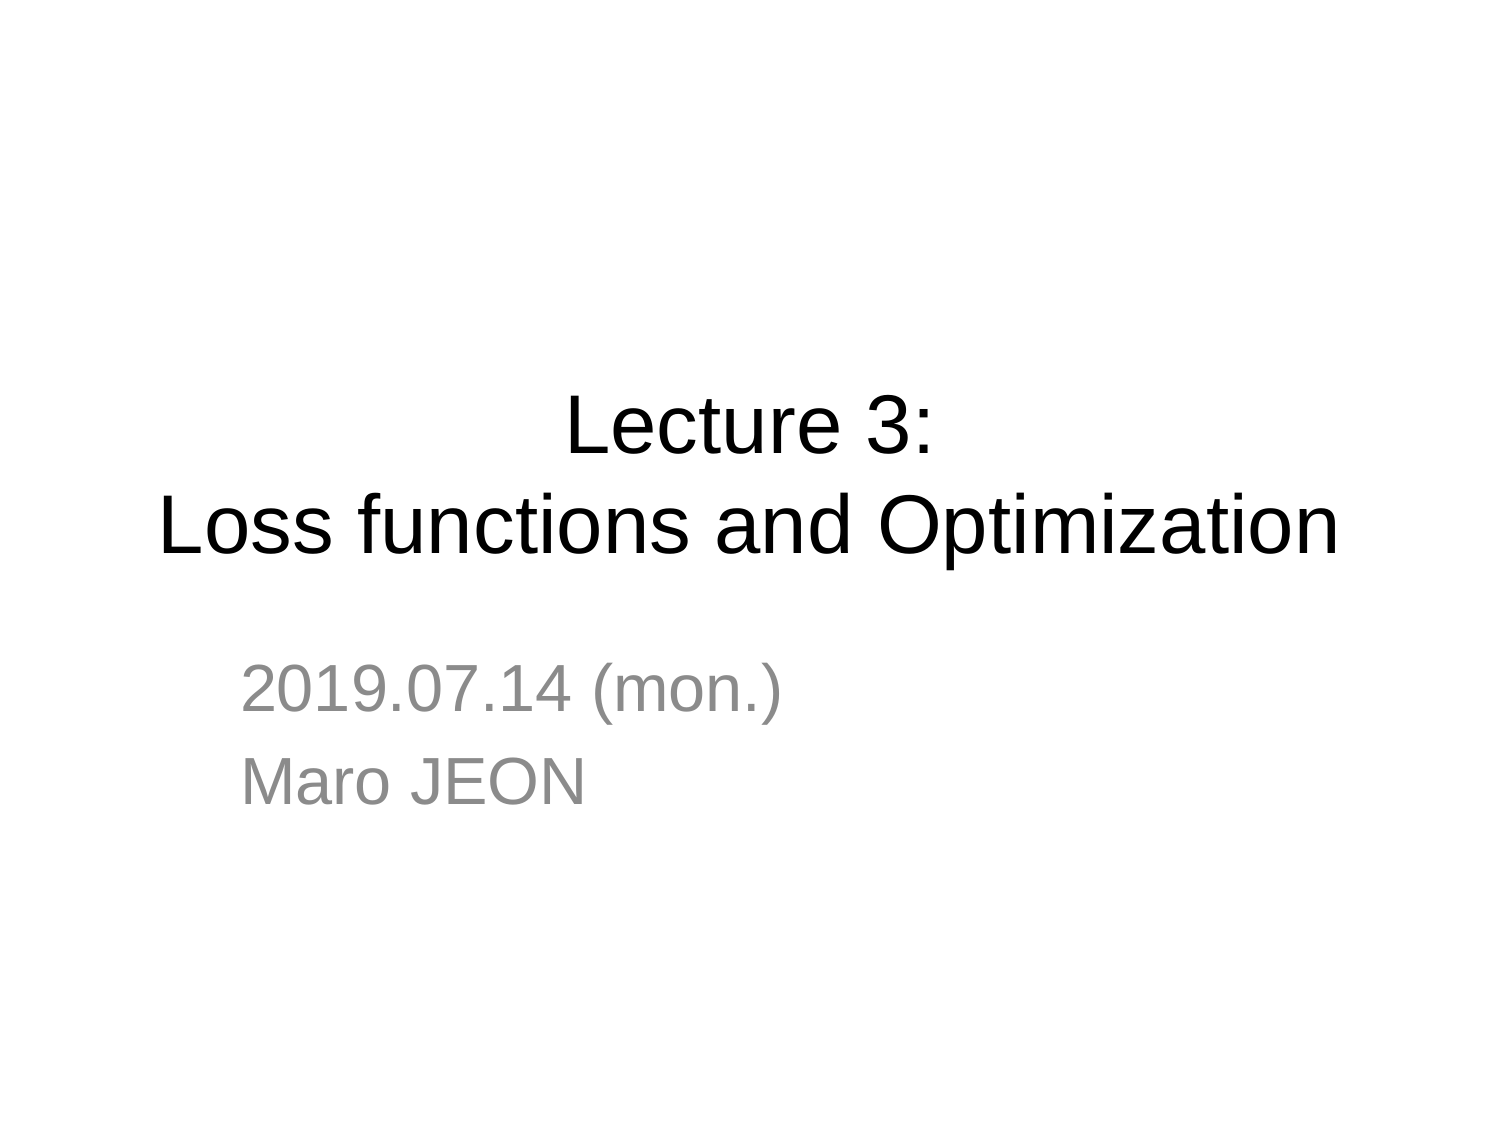

# Lecture 3: Loss functions and Optimization
2019.07.14 (mon.)
Maro JEON